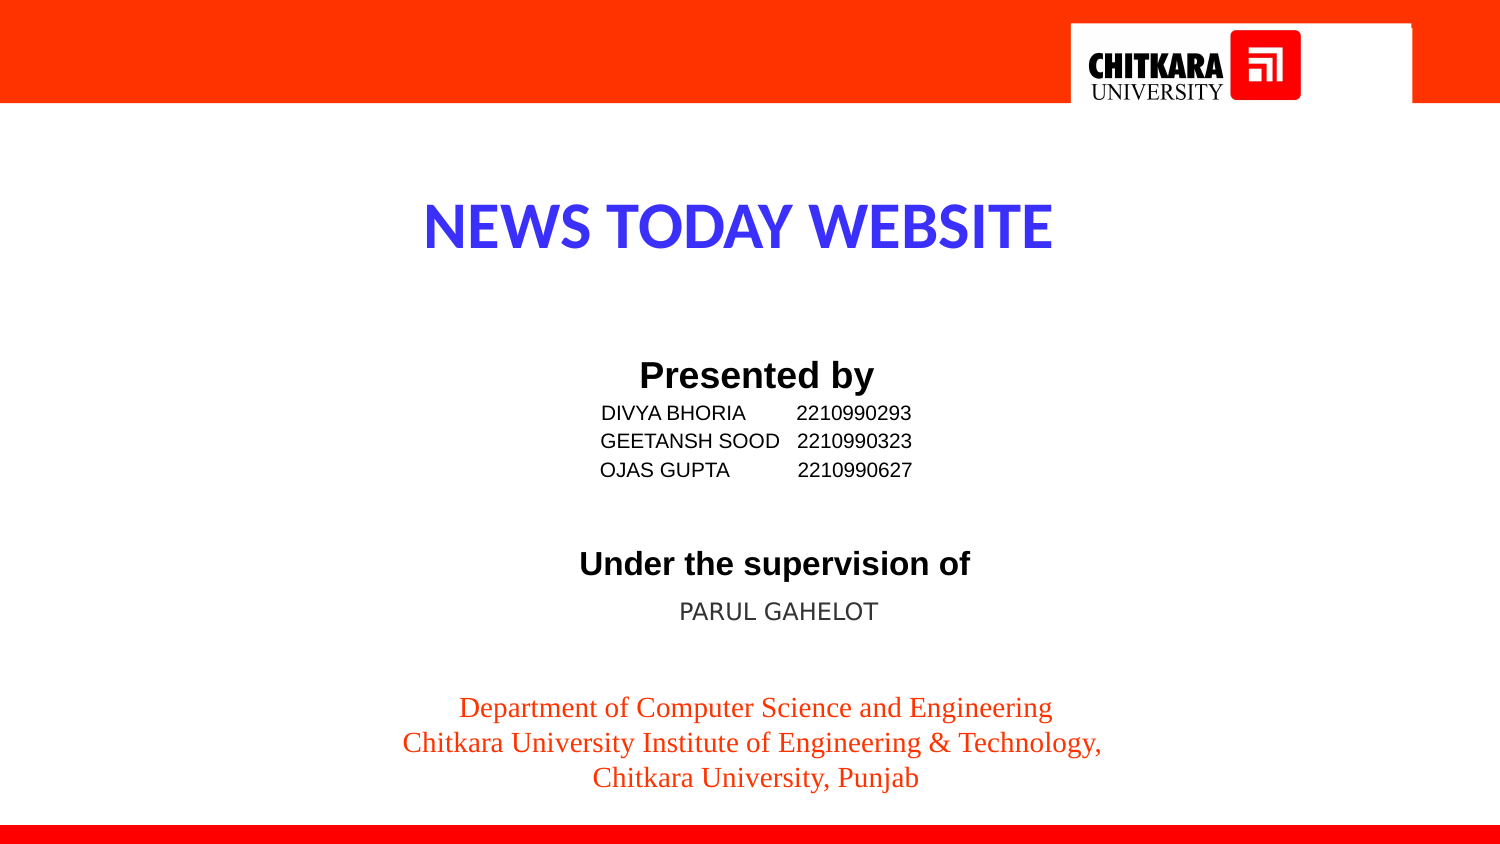

NEWS TODAY WEBSITE
                   Presented by
DIVYA BHORIA         2210990293
GEETANSH SOOD   2210990323
OJAS GUPTA            2210990627

Under the supervision of
 PARUL GAHELOT

Department of Computer Science and Engineering
Chitkara University Institute of Engineering & Technology,
Chitkara University, Punjab